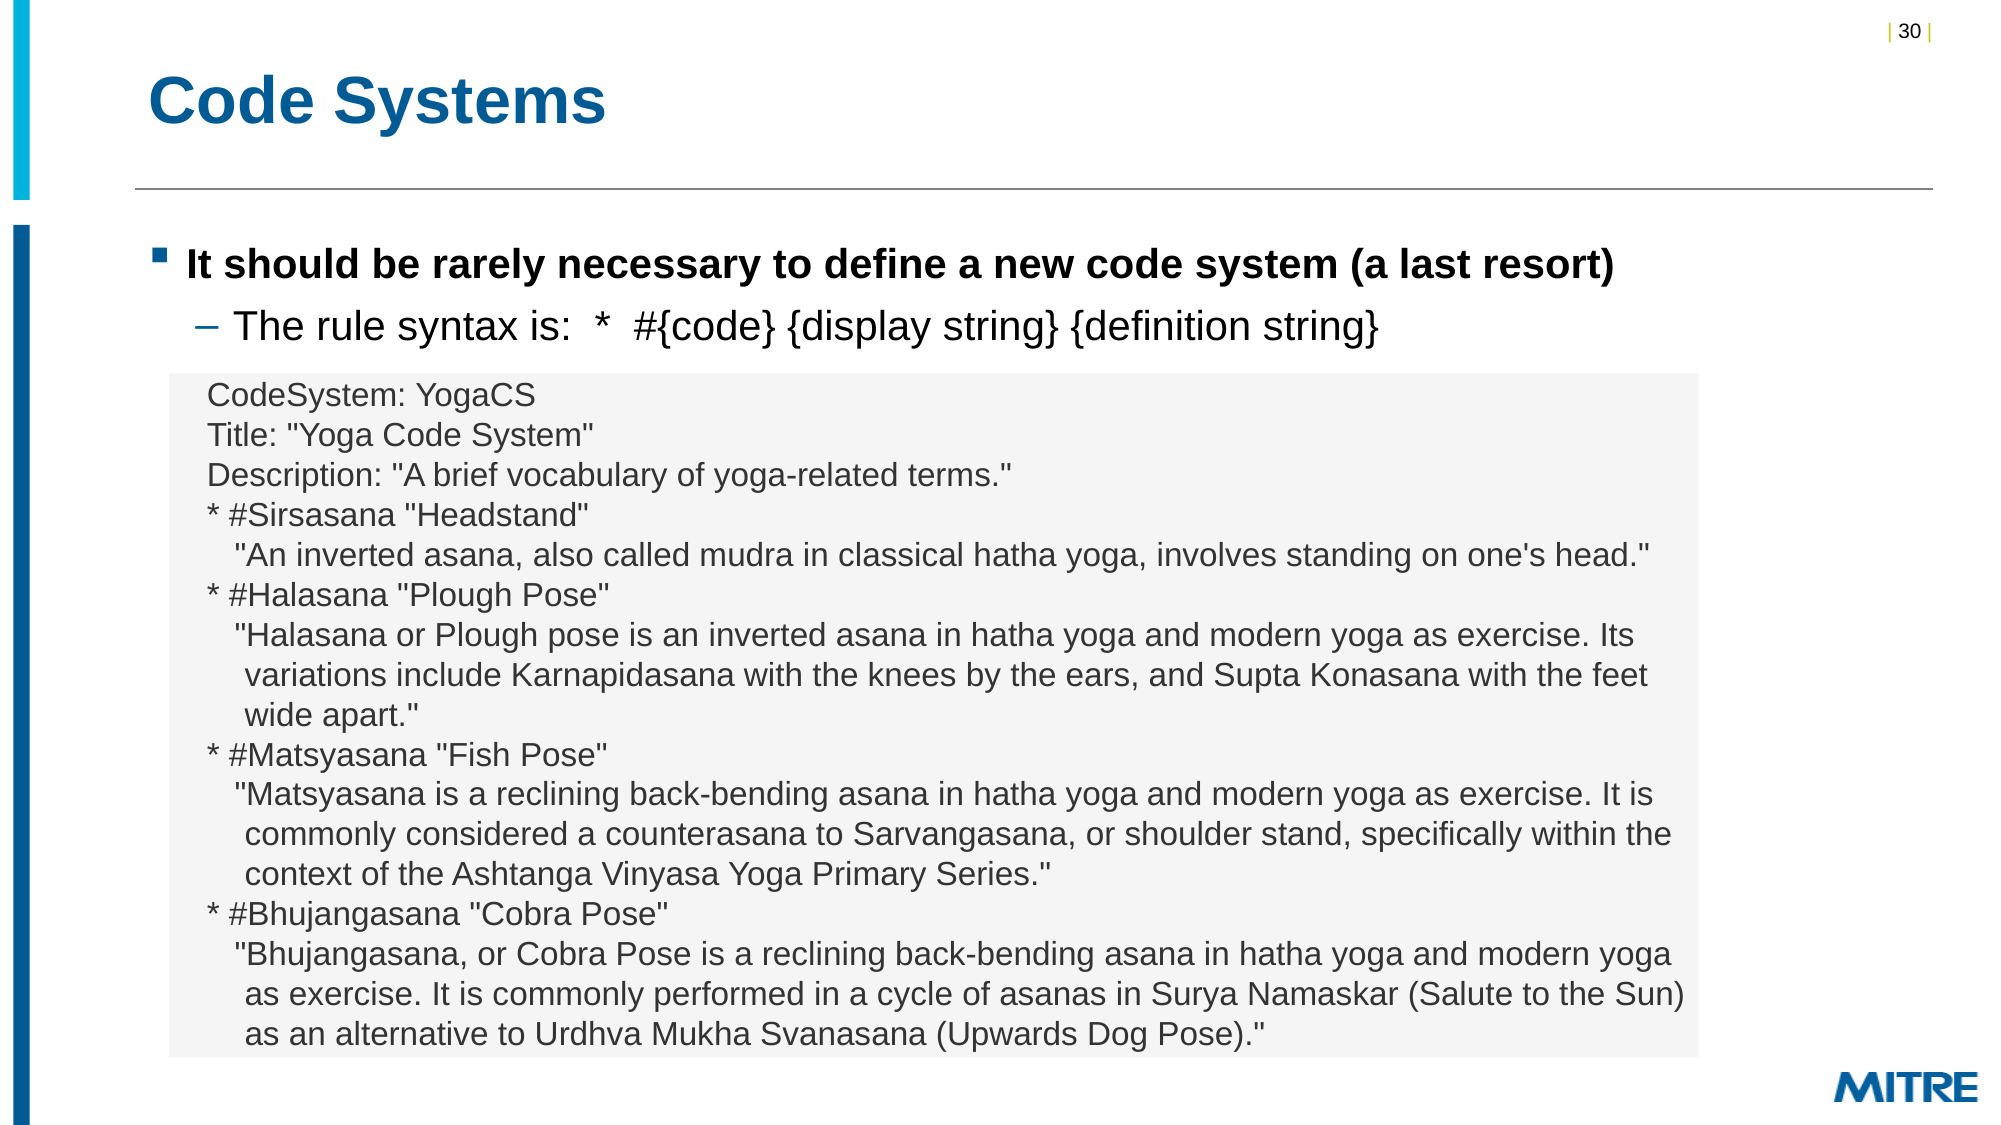

# Code Systems
It should be rarely necessary to define a new code system (a last resort)
The rule syntax is:  *  #{code} {display string} {definition string}
CodeSystem: YogaCS
Title: "Yoga Code System"
Description: "A brief vocabulary of yoga-related terms."
* #Sirsasana "Headstand"
   "An inverted asana, also called mudra in classical hatha yoga, involves standing on one's head."
* #Halasana "Plough Pose"
   "Halasana or Plough pose is an inverted asana in hatha yoga and modern yoga as exercise. Its variations include Karnapidasana with the knees by the ears, and Supta Konasana with the feet wide apart."
* #Matsyasana "Fish Pose"
   "Matsyasana is a reclining back-bending asana in hatha yoga and modern yoga as exercise. It is commonly considered a counterasana to Sarvangasana, or shoulder stand, specifically within the context of the Ashtanga Vinyasa Yoga Primary Series."
* #Bhujangasana "Cobra Pose"
   "Bhujangasana, or Cobra Pose is a reclining back-bending asana in hatha yoga and modern yoga as exercise. It is commonly performed in a cycle of asanas in Surya Namaskar (Salute to the Sun) as an alternative to Urdhva Mukha Svanasana (Upwards Dog Pose)."